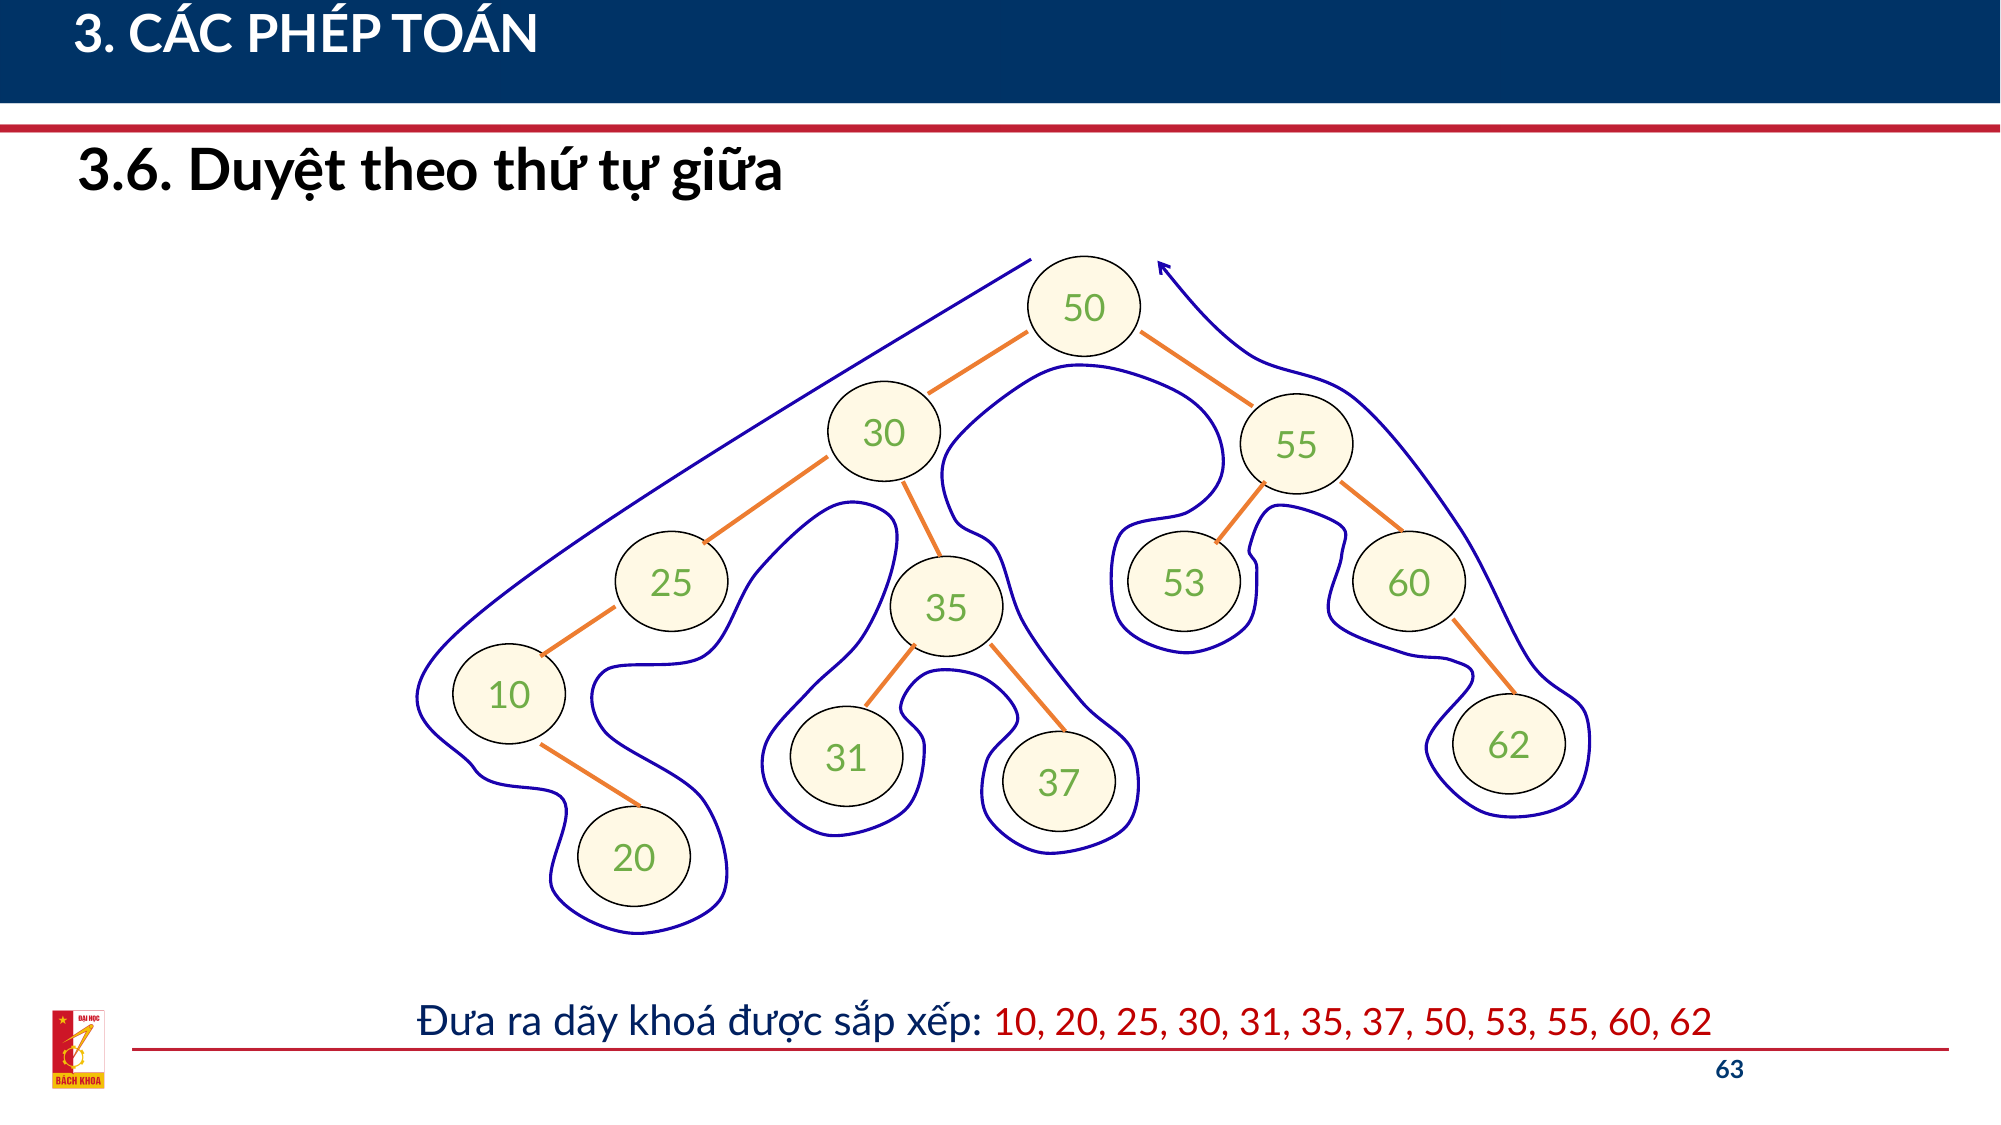

# 3. CÁC PHÉP TOÁN
3.6. Duyệt theo thứ tự giữa

50

30
55

25
53
60
35

10

62
31
37

20
Đưa ra dãy khoá được sắp xếp: 10, 20, 25, 30, 31, 35, 37, 50, 53, 55, 60, 62
63